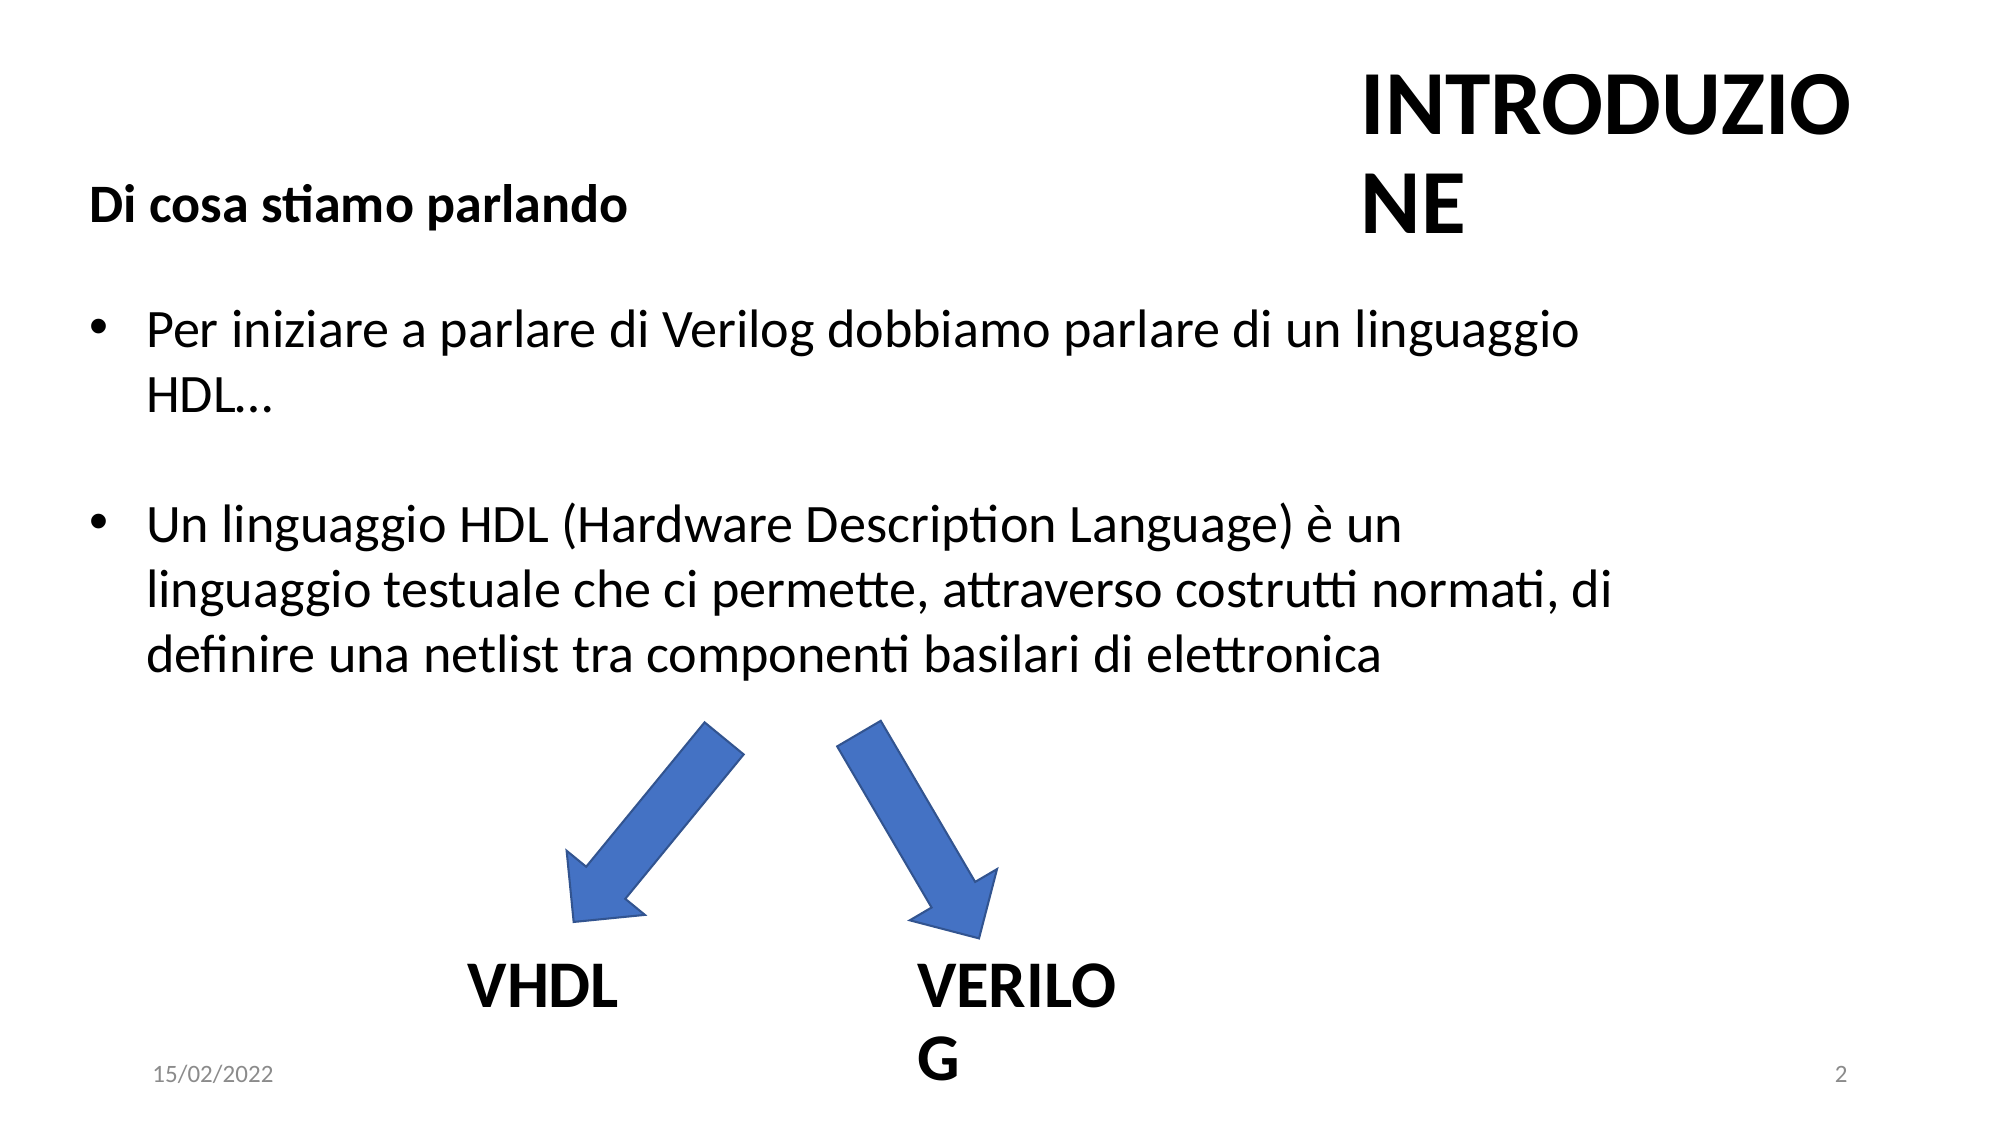

introduzione
Di cosa stiamo parlando

Per iniziare a parlare di Verilog dobbiamo parlare di un linguaggio HDL…

Un linguaggio HDL (Hardware Description Language) è un linguaggio testuale che ci permette, attraverso costrutti normati, di definire una netlist tra componenti basilari di elettronica

Verilog
VHDL
15/02/2022
2